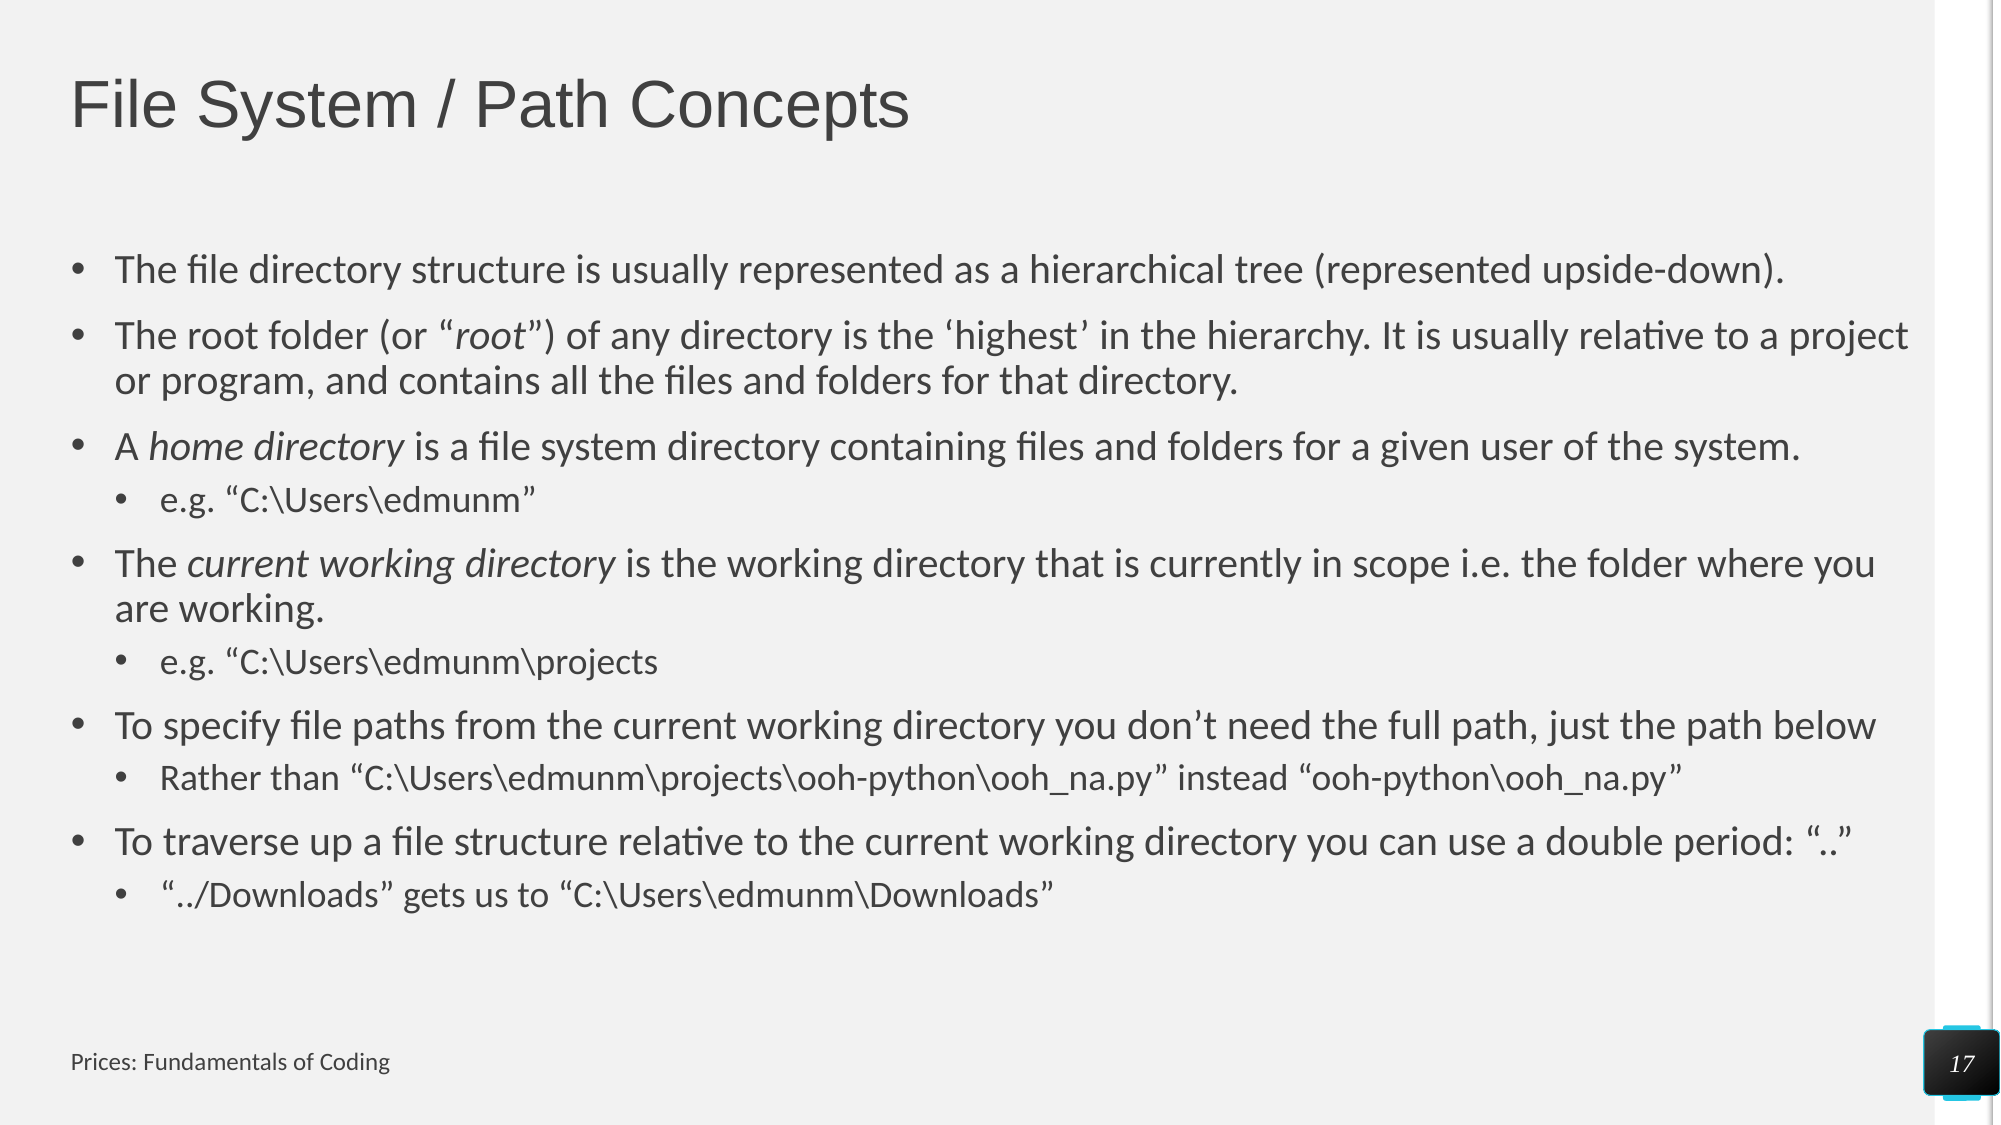

# File System / Path Concepts

The file directory structure is usually represented as a hierarchical tree (represented upside-down).
The root folder (or “root”) of any directory is the ‘highest’ in the hierarchy. It is usually relative to a project or program, and contains all the files and folders for that directory.
A home directory is a file system directory containing files and folders for a given user of the system.
e.g. “C:\Users\edmunm”
The current working directory is the working directory that is currently in scope i.e. the folder where you are working.
e.g. “C:\Users\edmunm\projects
To specify file paths from the current working directory you don’t need the full path, just the path below
Rather than “C:\Users\edmunm\projects\ooh-python\ooh_na.py” instead “ooh-python\ooh_na.py”
To traverse up a file structure relative to the current working directory you can use a double period: “..”
“../Downloads” gets us to “C:\Users\edmunm\Downloads”
17
Prices: Fundamentals of Coding